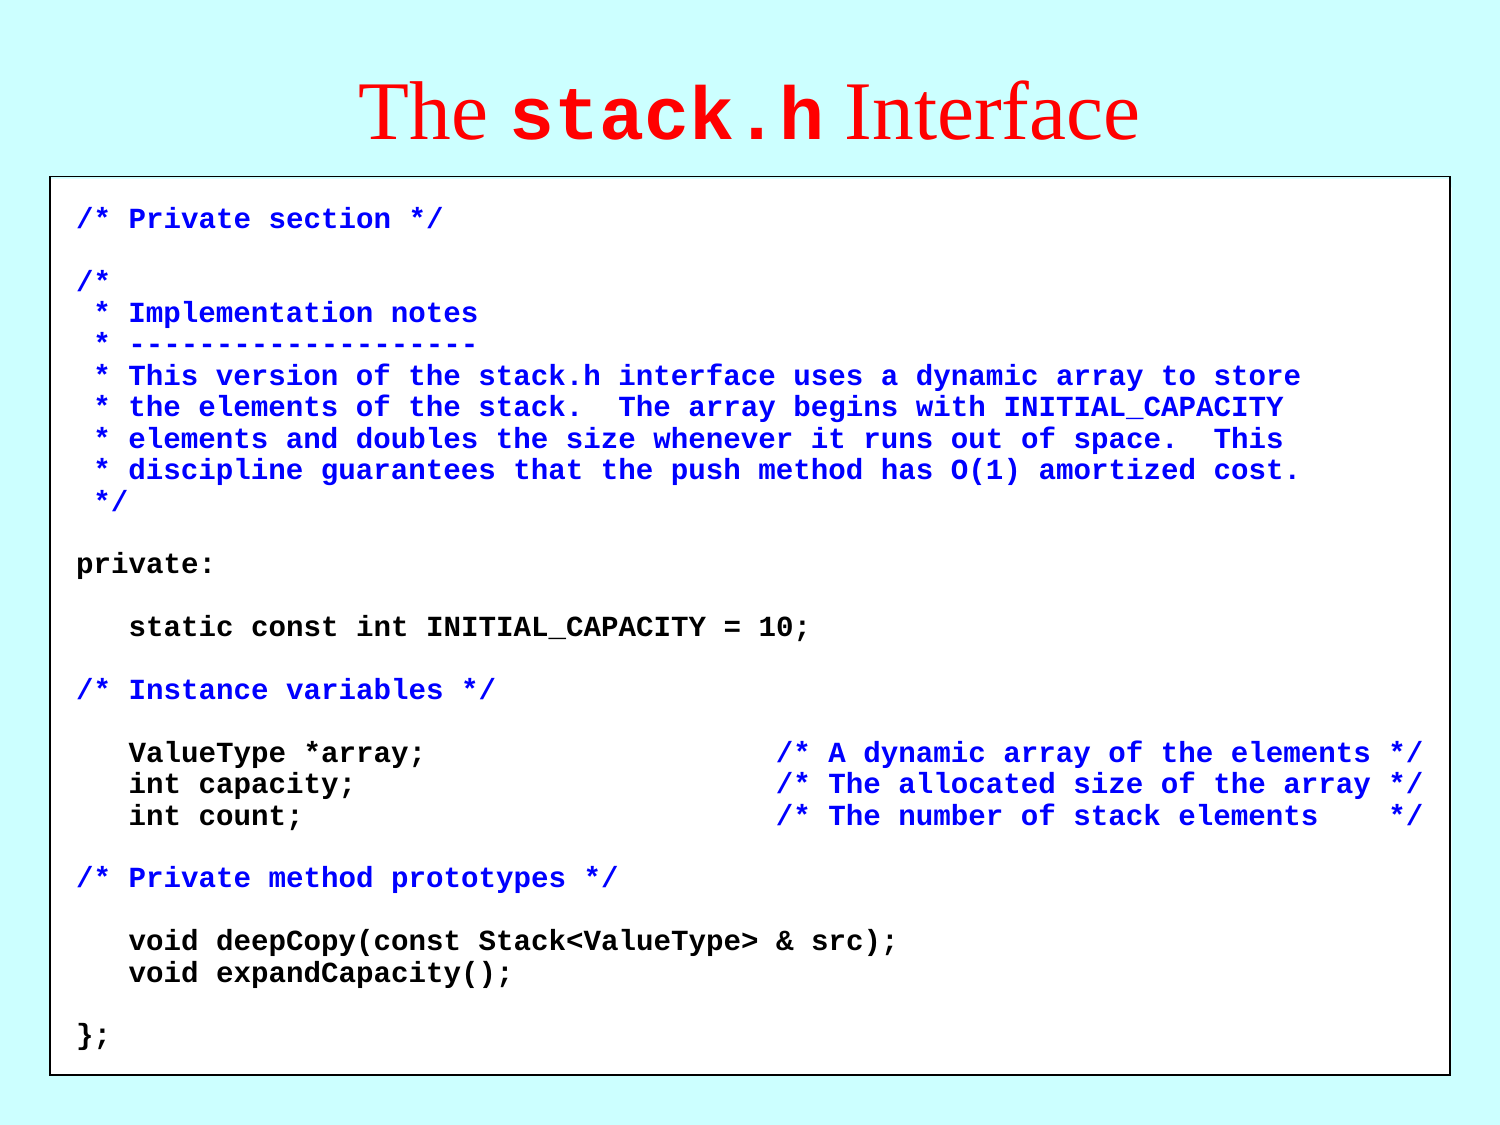

# The stack.h Interface

/* Private section */

/*
 * Implementation notes
 * --------------------
 * This version of the stack.h interface uses a dynamic array to store
 * the elements of the stack.  The array begins with INITIAL_CAPACITY
 * elements and doubles the size whenever it runs out of space.  This
 * discipline guarantees that the push method has O(1) amortized cost.
 */

private:

   static const int INITIAL_CAPACITY = 10;

/* Instance variables */

   ValueType *array;                    /* A dynamic array of the elements */
   int capacity;                        /* The allocated size of the array */
   int count;                           /* The number of stack elements    */

/* Private method prototypes */

   void deepCopy(const Stack<ValueType> & src);
   void expandCapacity();

};
/* Comments for the simple methods have been elided for space */

    int size() const;

/* . . . */

    bool isEmpty() const;

/* . . . */

    void clear();

/* . . . */

    void push(ValueType value);

/* . . . */

    ValueType pop();

/* . . . */

    ValueType peek() const;

/* Copy constructor and assignment operator */

   Stack(const Stack<ValueType> & src);
   Stack<ValueType> & operator=(const Stack<ValueType> & src);